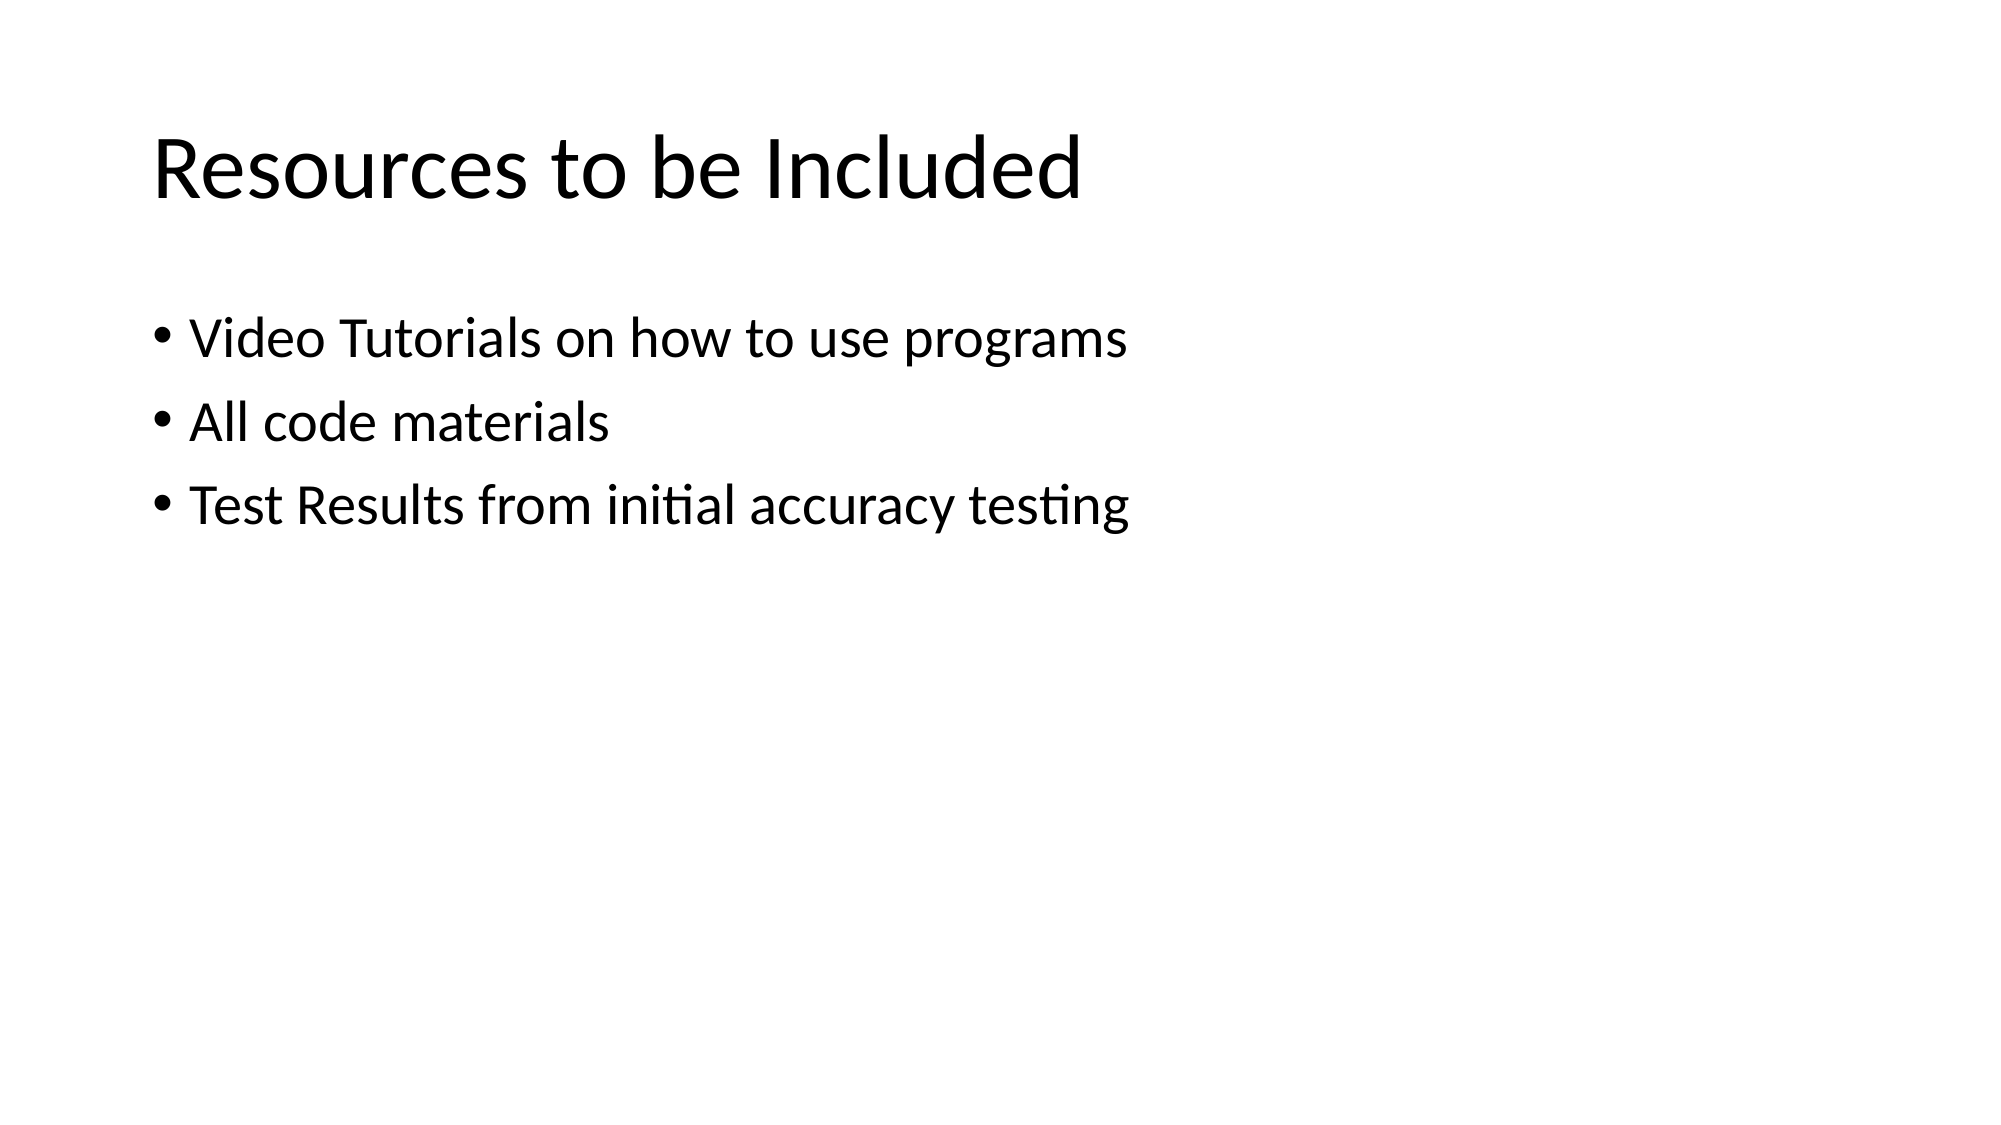

# Resources to be Included
Video Tutorials on how to use programs
All code materials
Test Results from initial accuracy testing